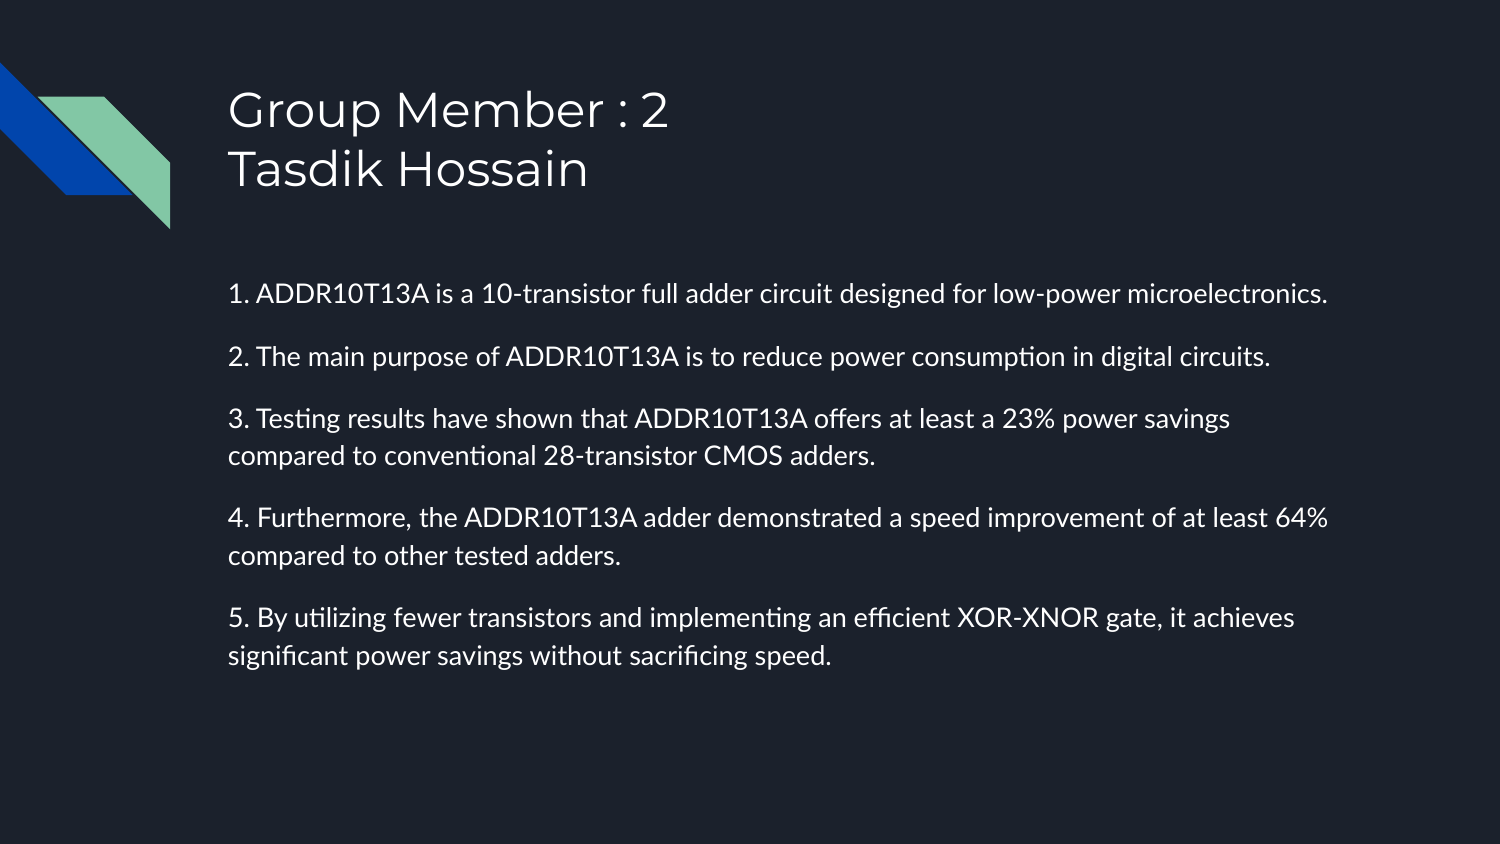

# Group Member : 2
Tasdik Hossain
1. ADDR10T13A is a 10-transistor full adder circuit designed for low-power microelectronics.
2. The main purpose of ADDR10T13A is to reduce power consumption in digital circuits.
3. Testing results have shown that ADDR10T13A offers at least a 23% power savings compared to conventional 28-transistor CMOS adders.
4. Furthermore, the ADDR10T13A adder demonstrated a speed improvement of at least 64% compared to other tested adders.
5. By utilizing fewer transistors and implementing an efficient XOR-XNOR gate, it achieves significant power savings without sacrificing speed.